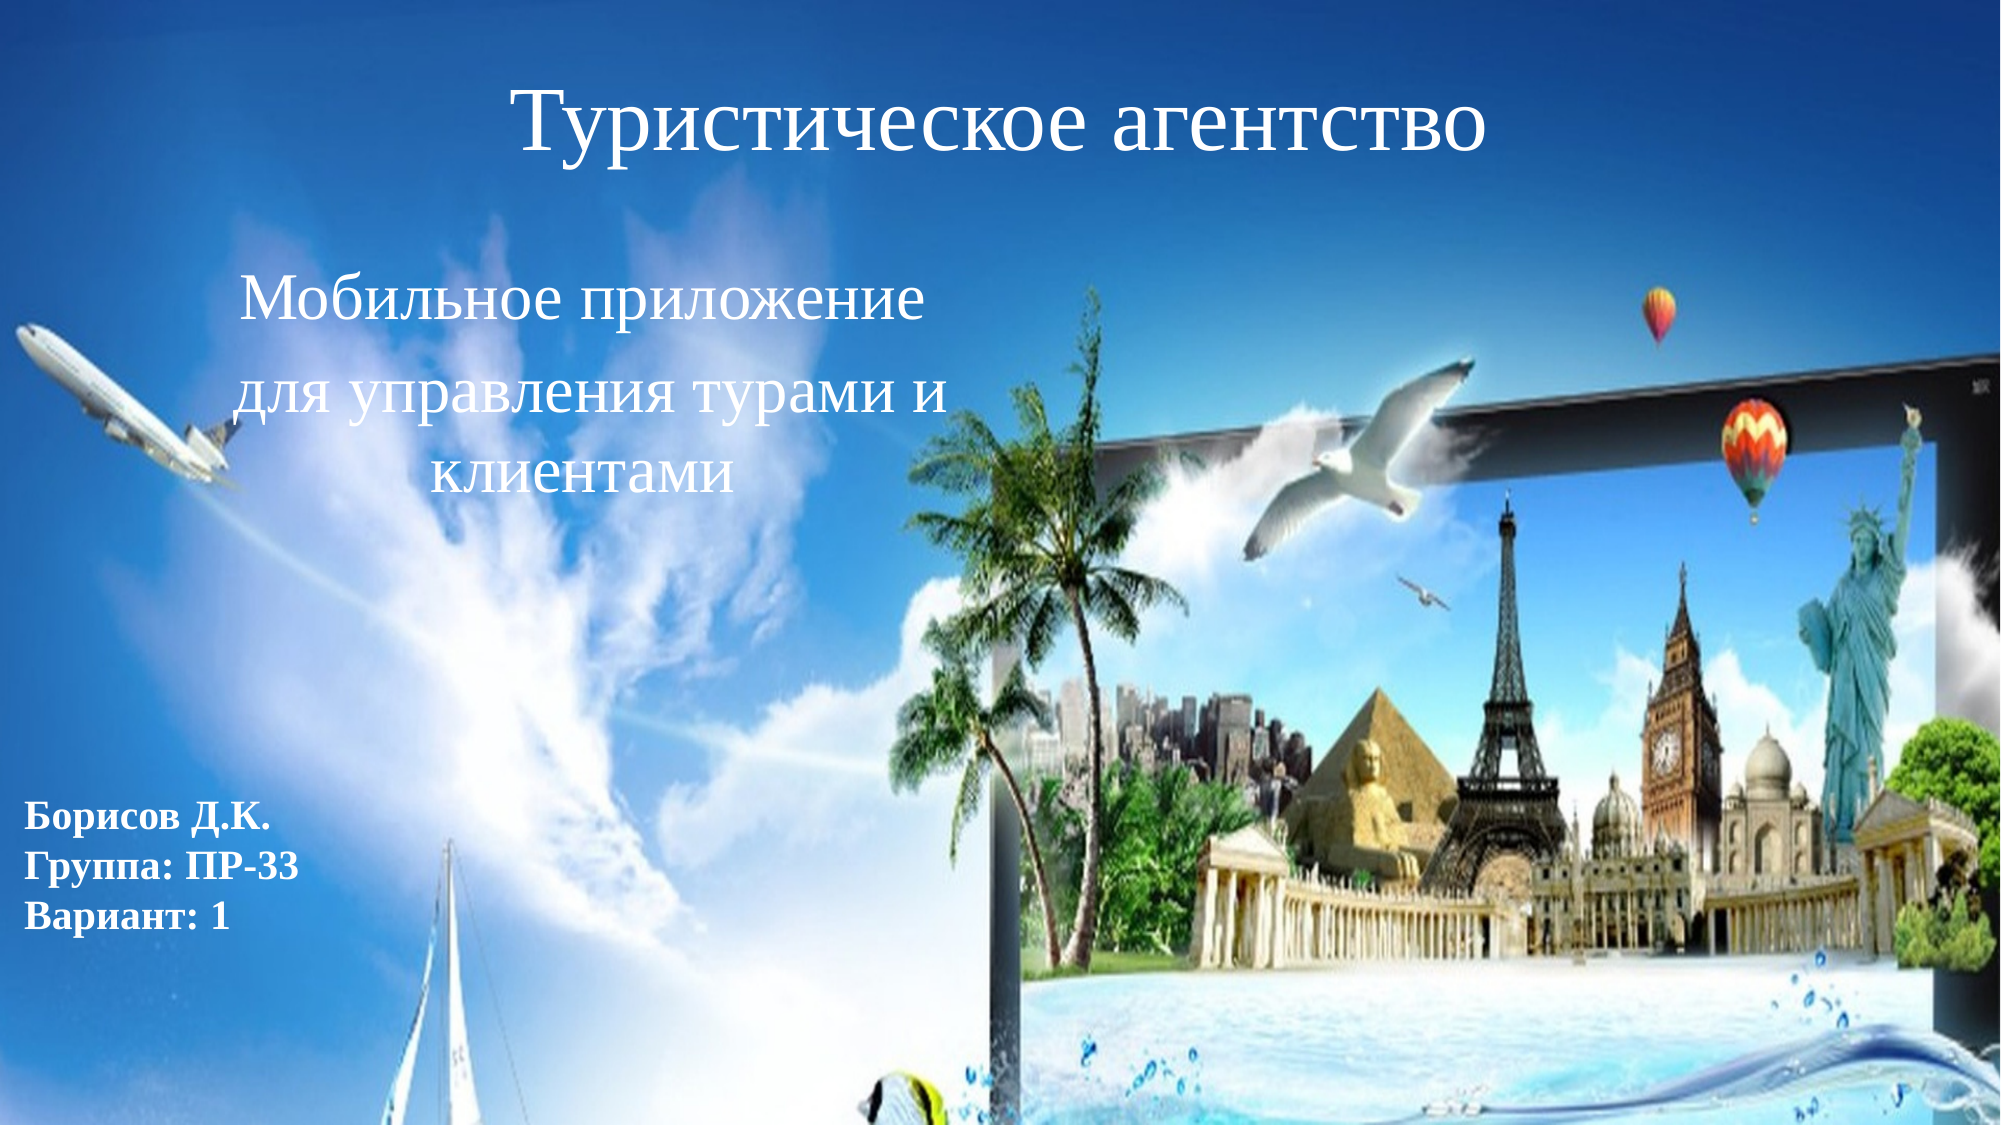

# Туристическое агентство
Мобильное приложение
 для управления турами и клиентами
Борисов Д.К.
Группа: ПР-33
Вариант: 1